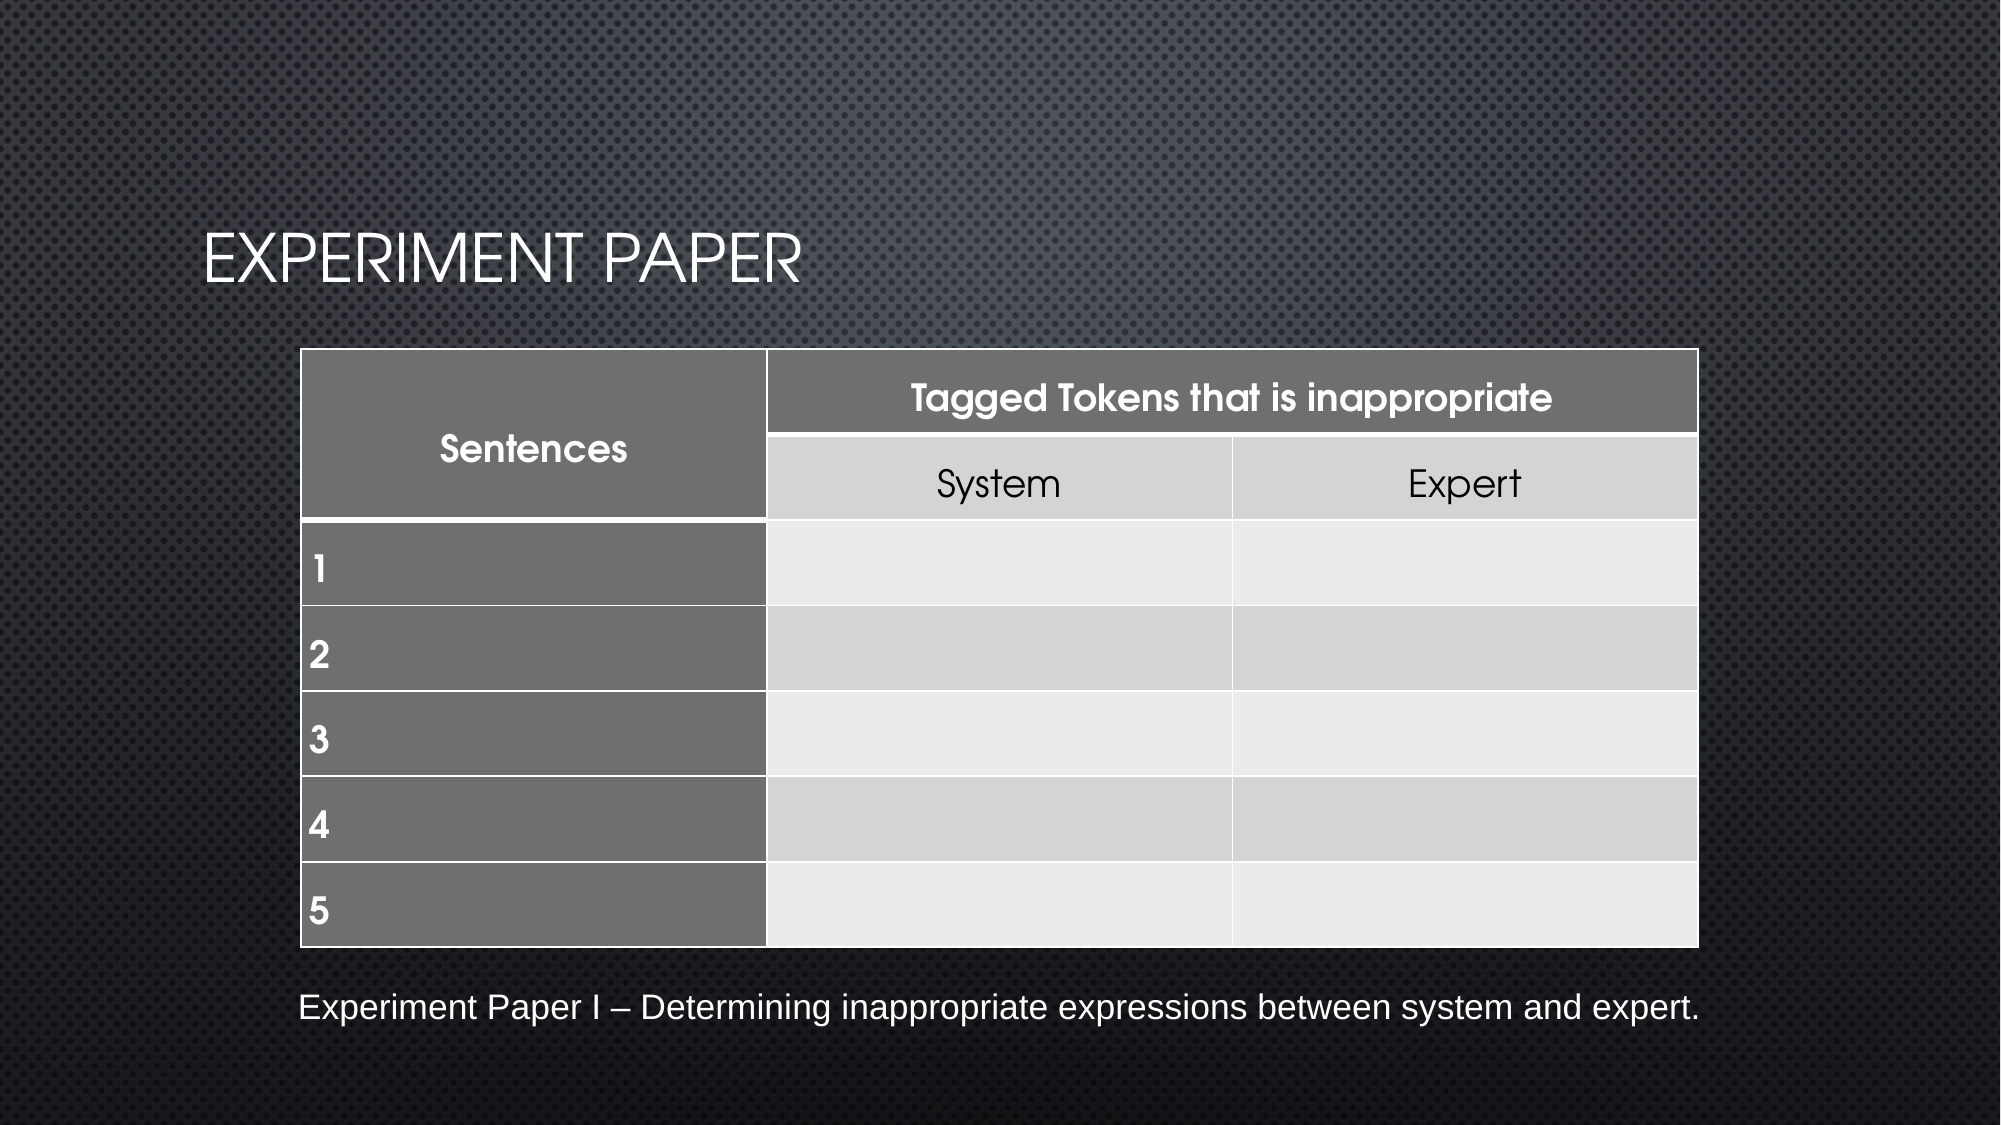

# Experiment paper
| Sentences | Tagged Tokens that is inappropriate |  |
| --- | --- | --- |
|  | System | Expert |
| 1 |  |  |
| 2 |  |  |
| 3 |  |  |
| 4 |  |  |
| 5 |  |  |
Experiment Paper I – Determining inappropriate expressions between system and expert.